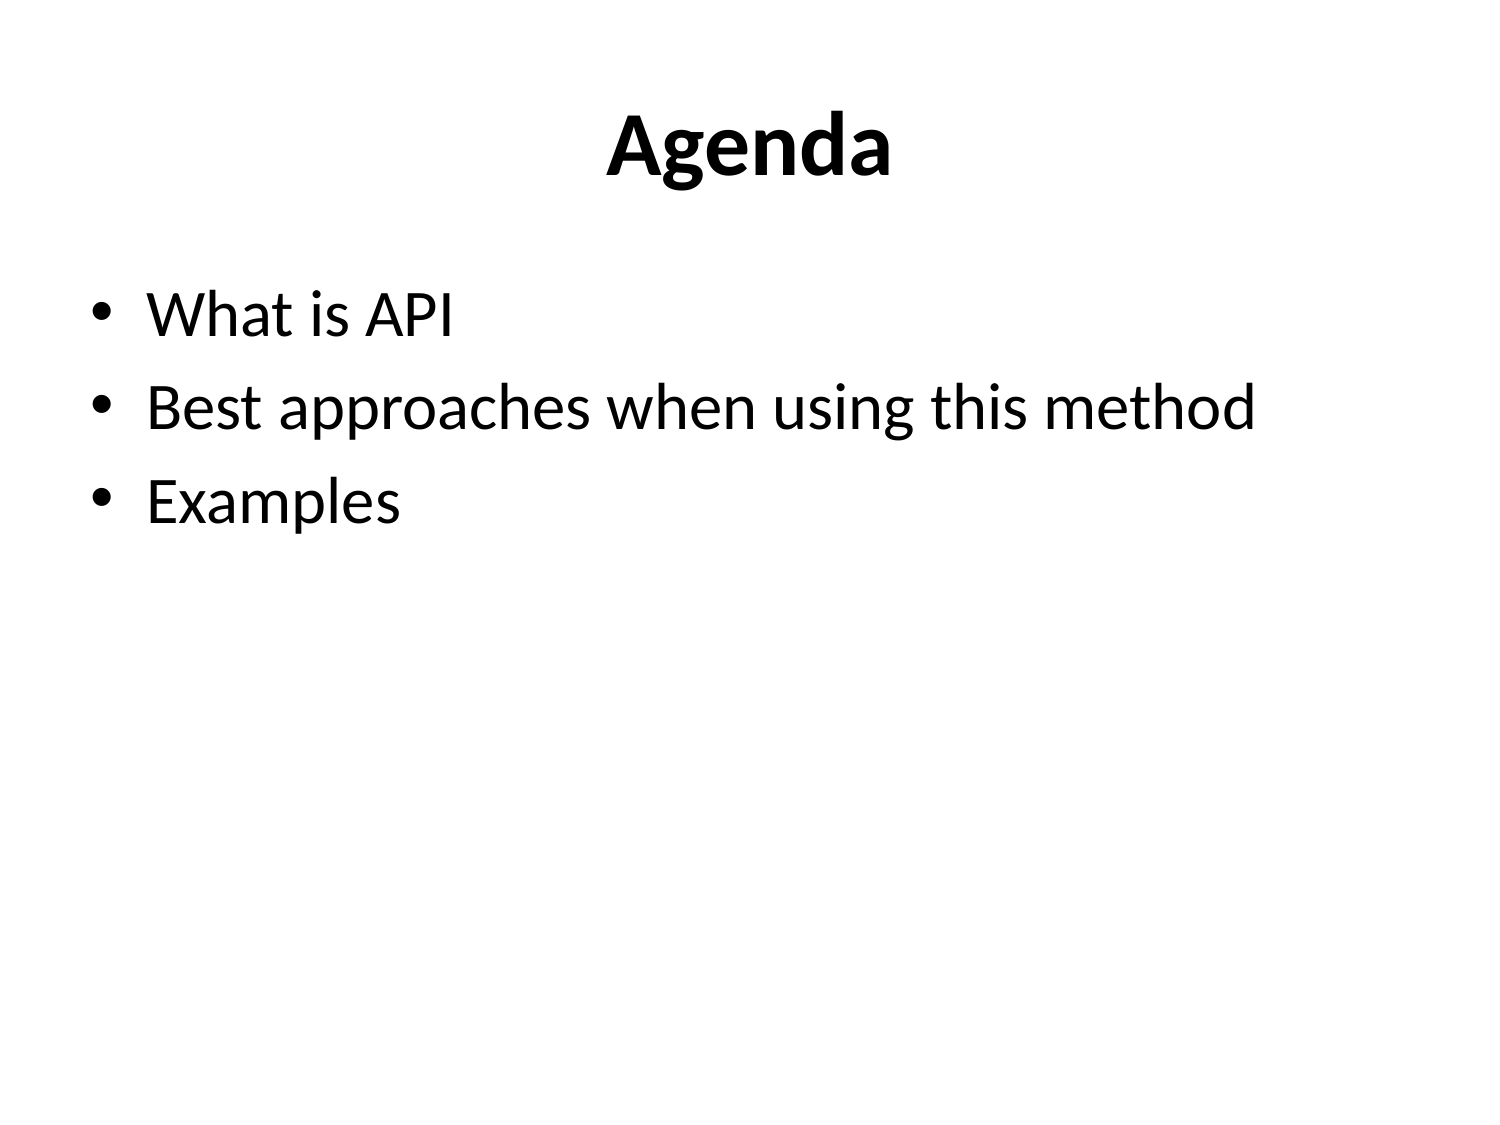

# Agenda
What is API
Best approaches when using this method
Examples